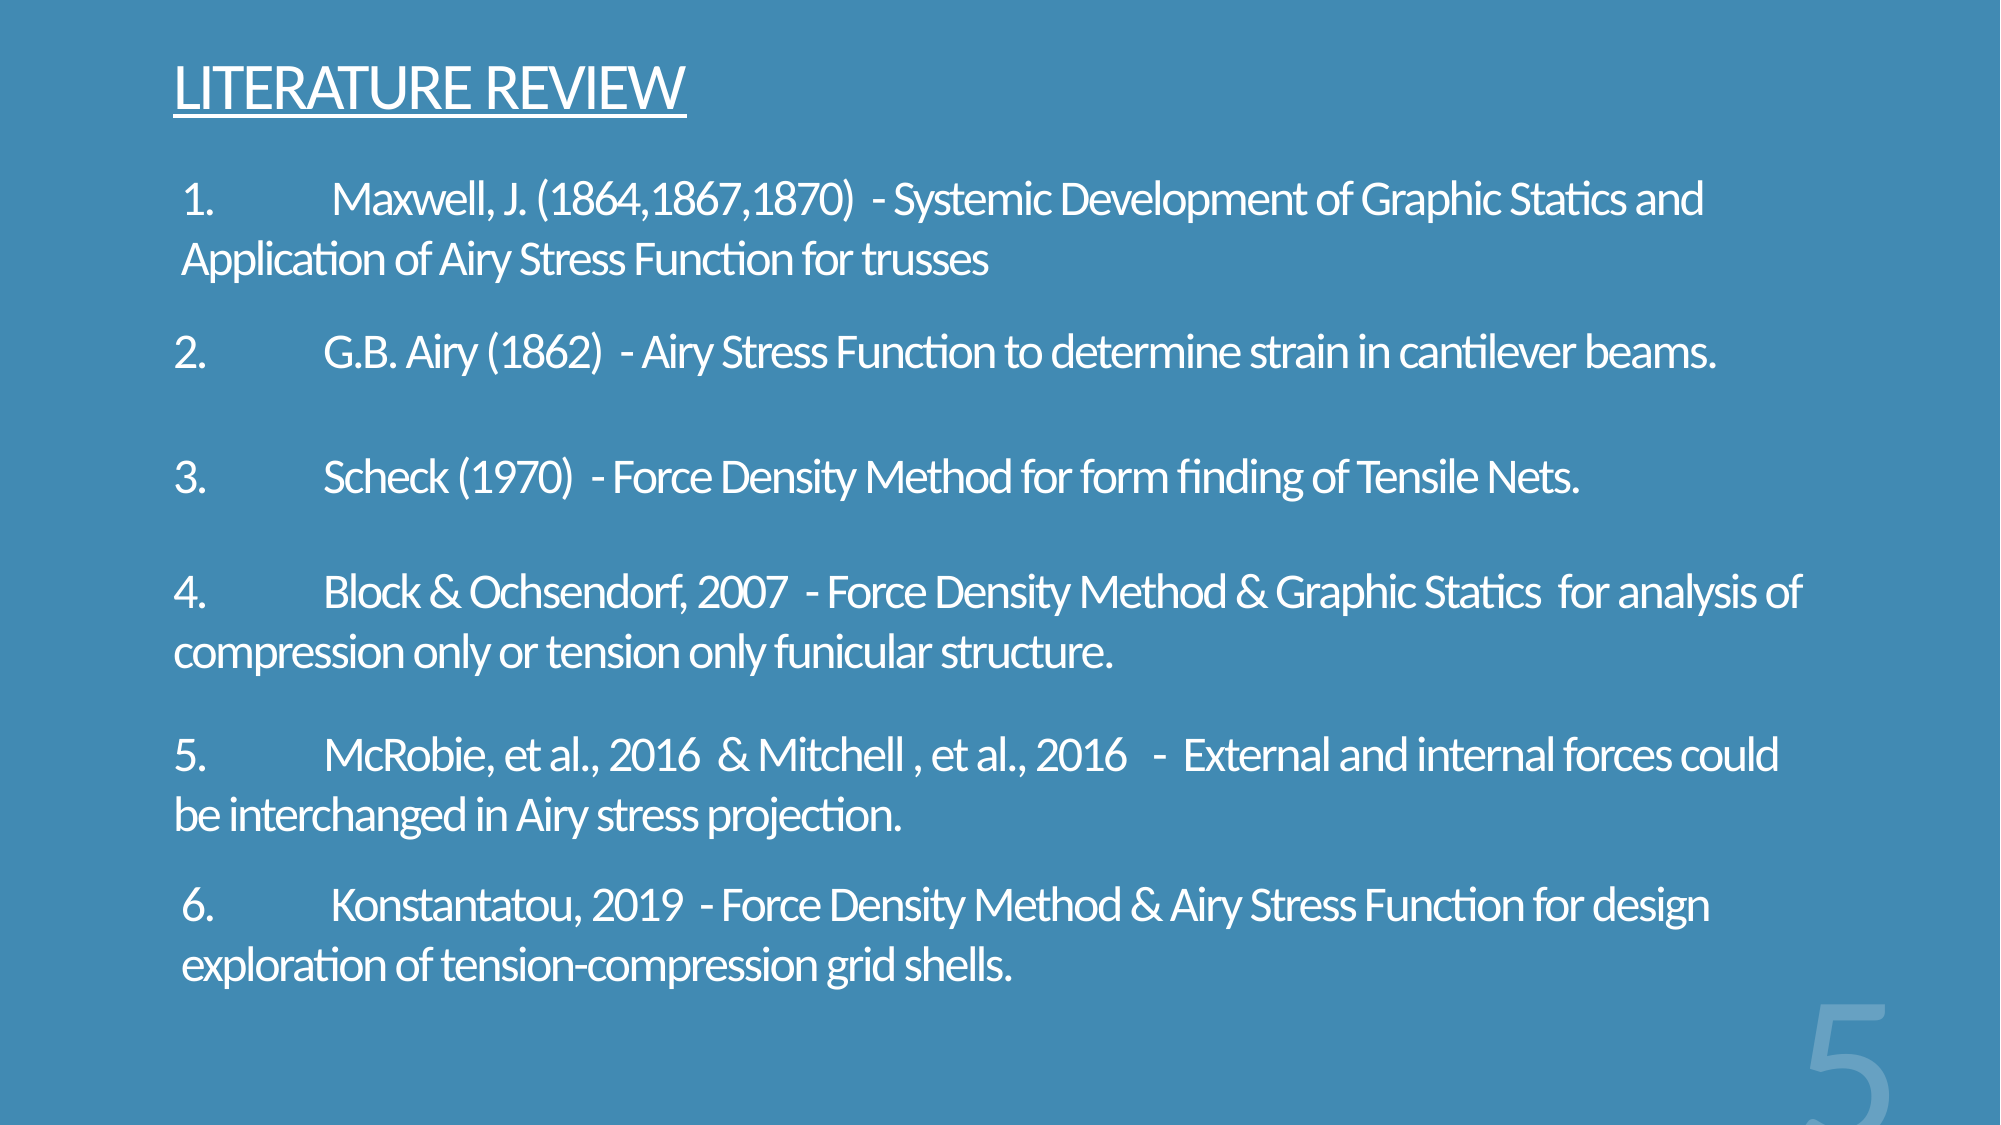

# LITERATURE REVIEW
1. 	Maxwell, J. (1864,1867,1870)  - Systemic Development of Graphic Statics and Application of Airy Stress Function for trusses

2. 	G.B. Airy (1862)  - Airy Stress Function to determine strain in cantilever beams.

3. 	Scheck (1970)  - Force Density Method for form finding of Tensile Nets.

4. 	Block & Ochsendorf, 2007  - Force Density Method & Graphic Statics  for analysis of compression only or tension only funicular structure.

5. 	McRobie, et al., 2016  & Mitchell , et al., 2016   -  External and internal forces could be interchanged in Airy stress projection.
6. 	Konstantatou, 2019  - Force Density Method & Airy Stress Function for design exploration of tension-compression grid shells.
5